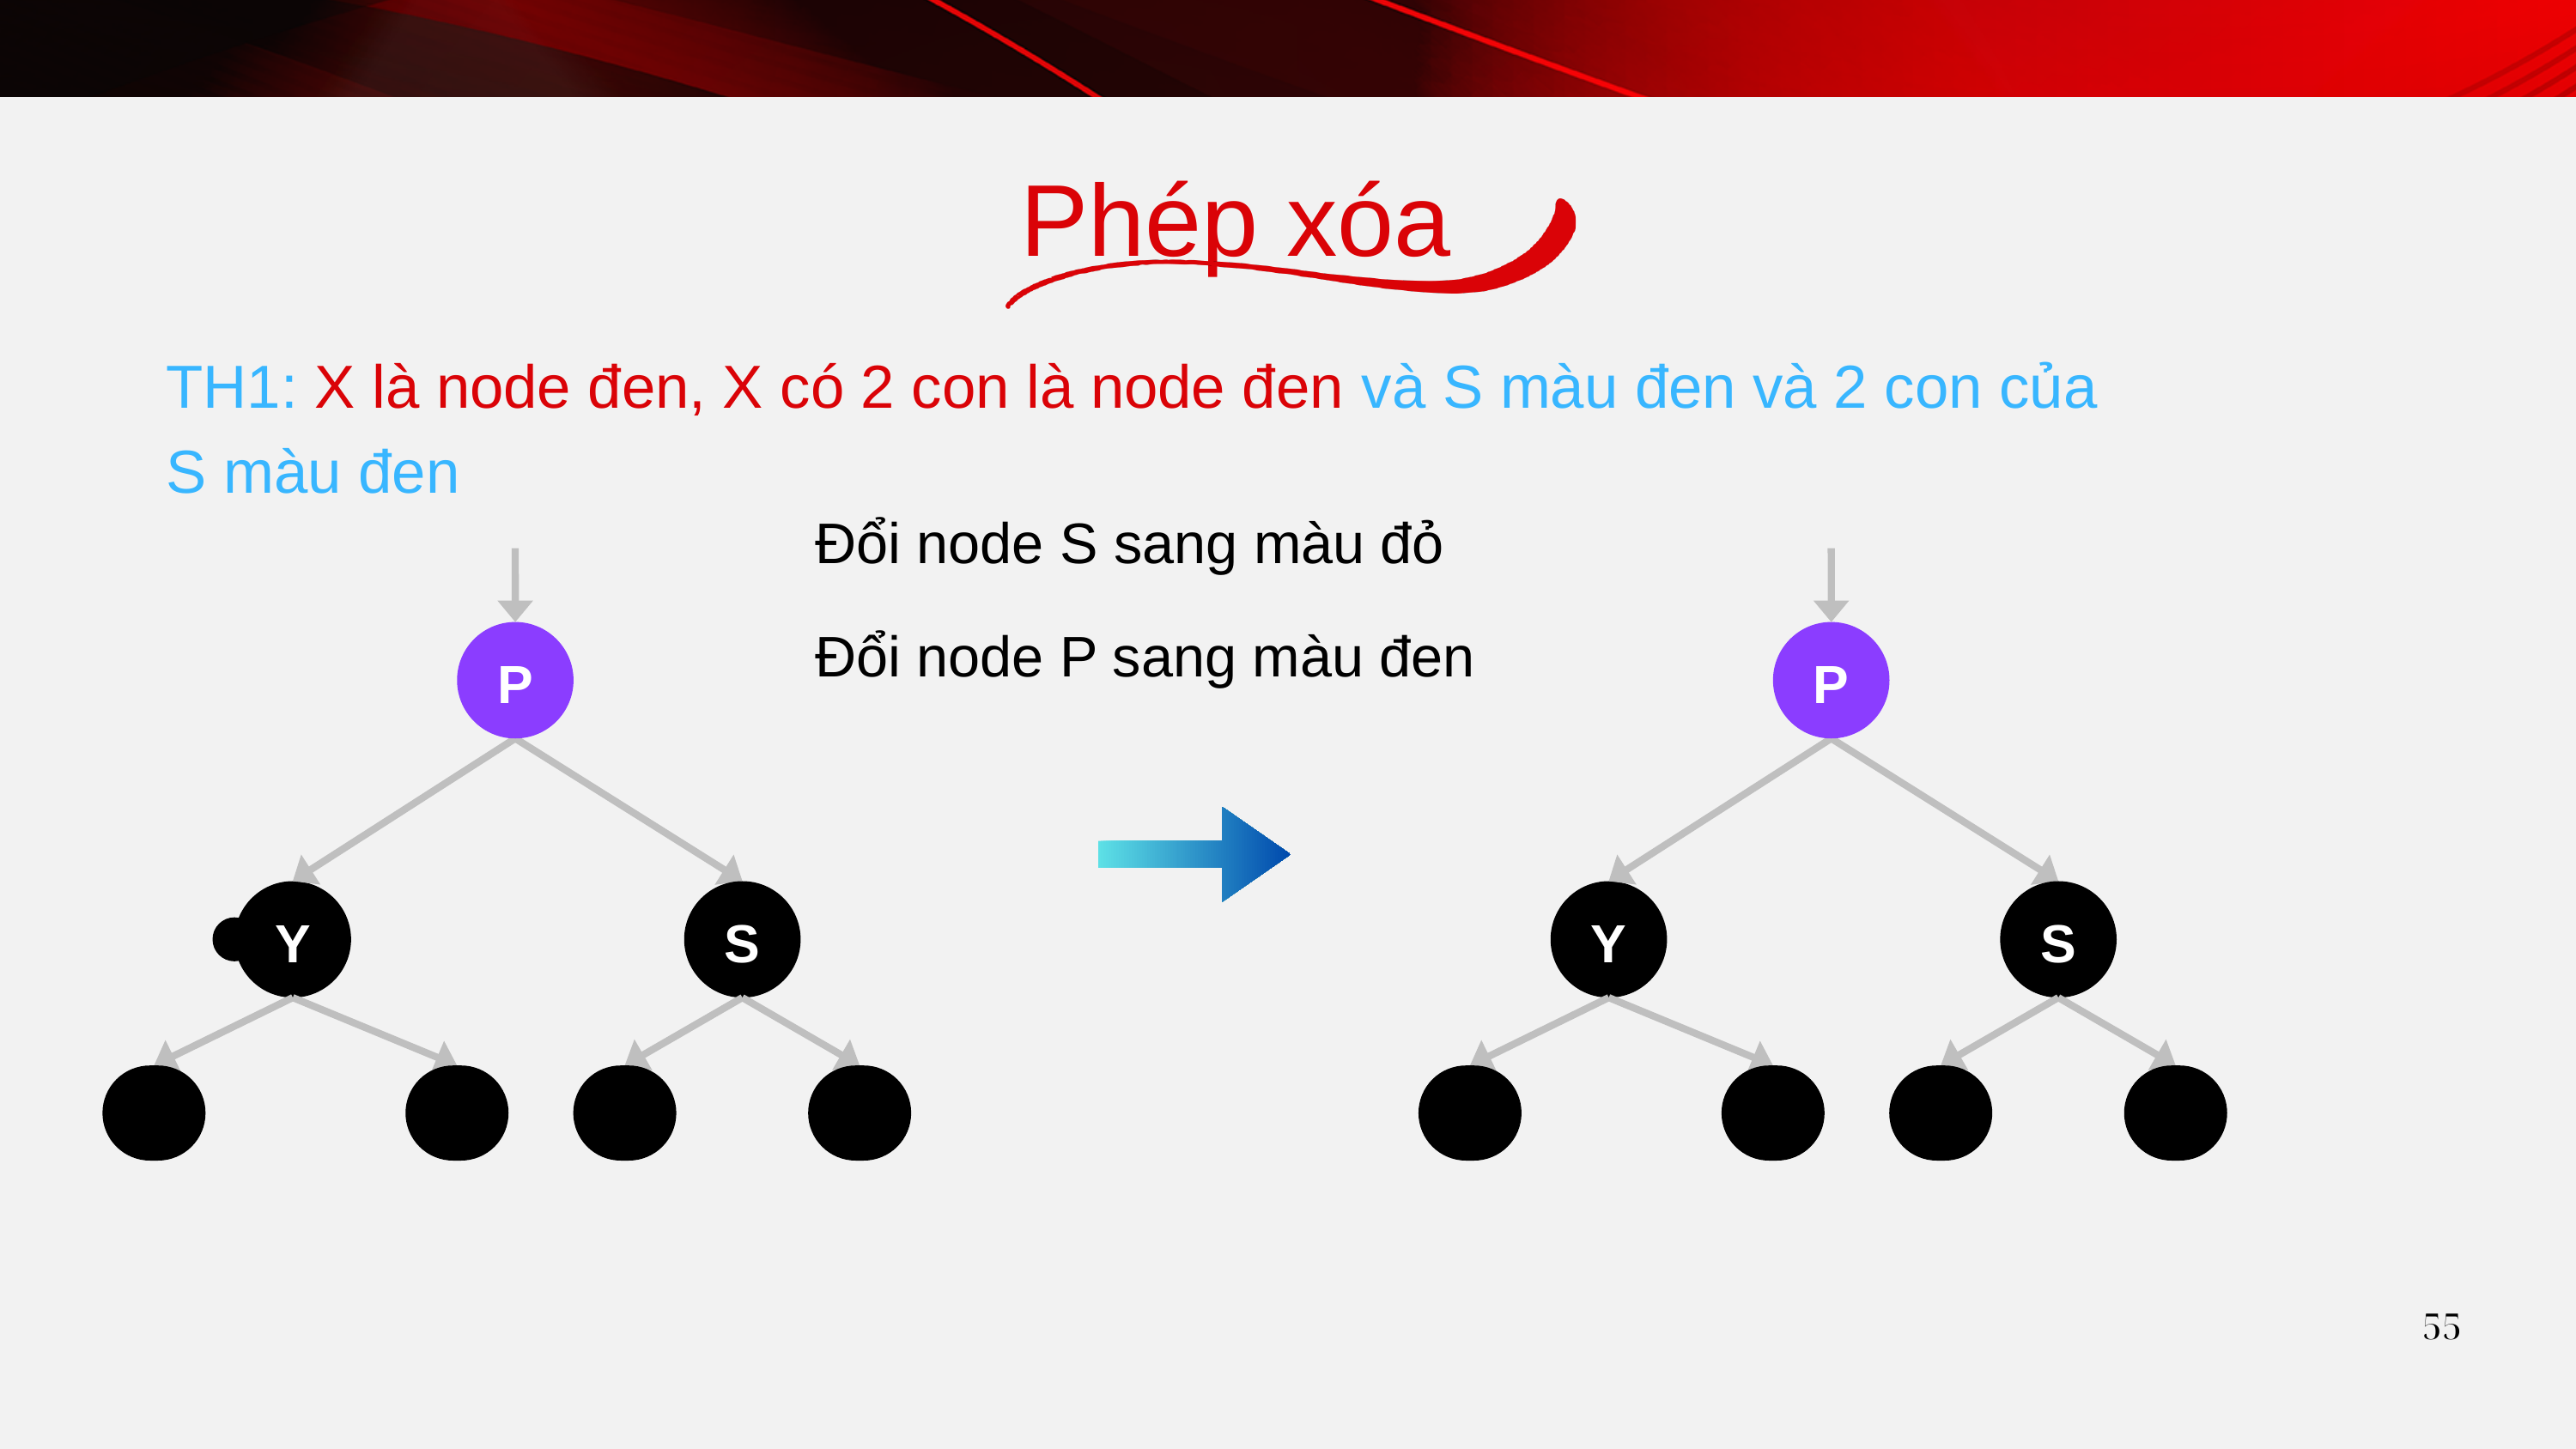

Phép xóa

TH1: X là node đen, X có 2 con là node đen và S màu đen và 2 con của S màu đen
Đổi node S sang màu đỏ

P

Y

S

P

Y

S

Đổi node P sang màu đen

55